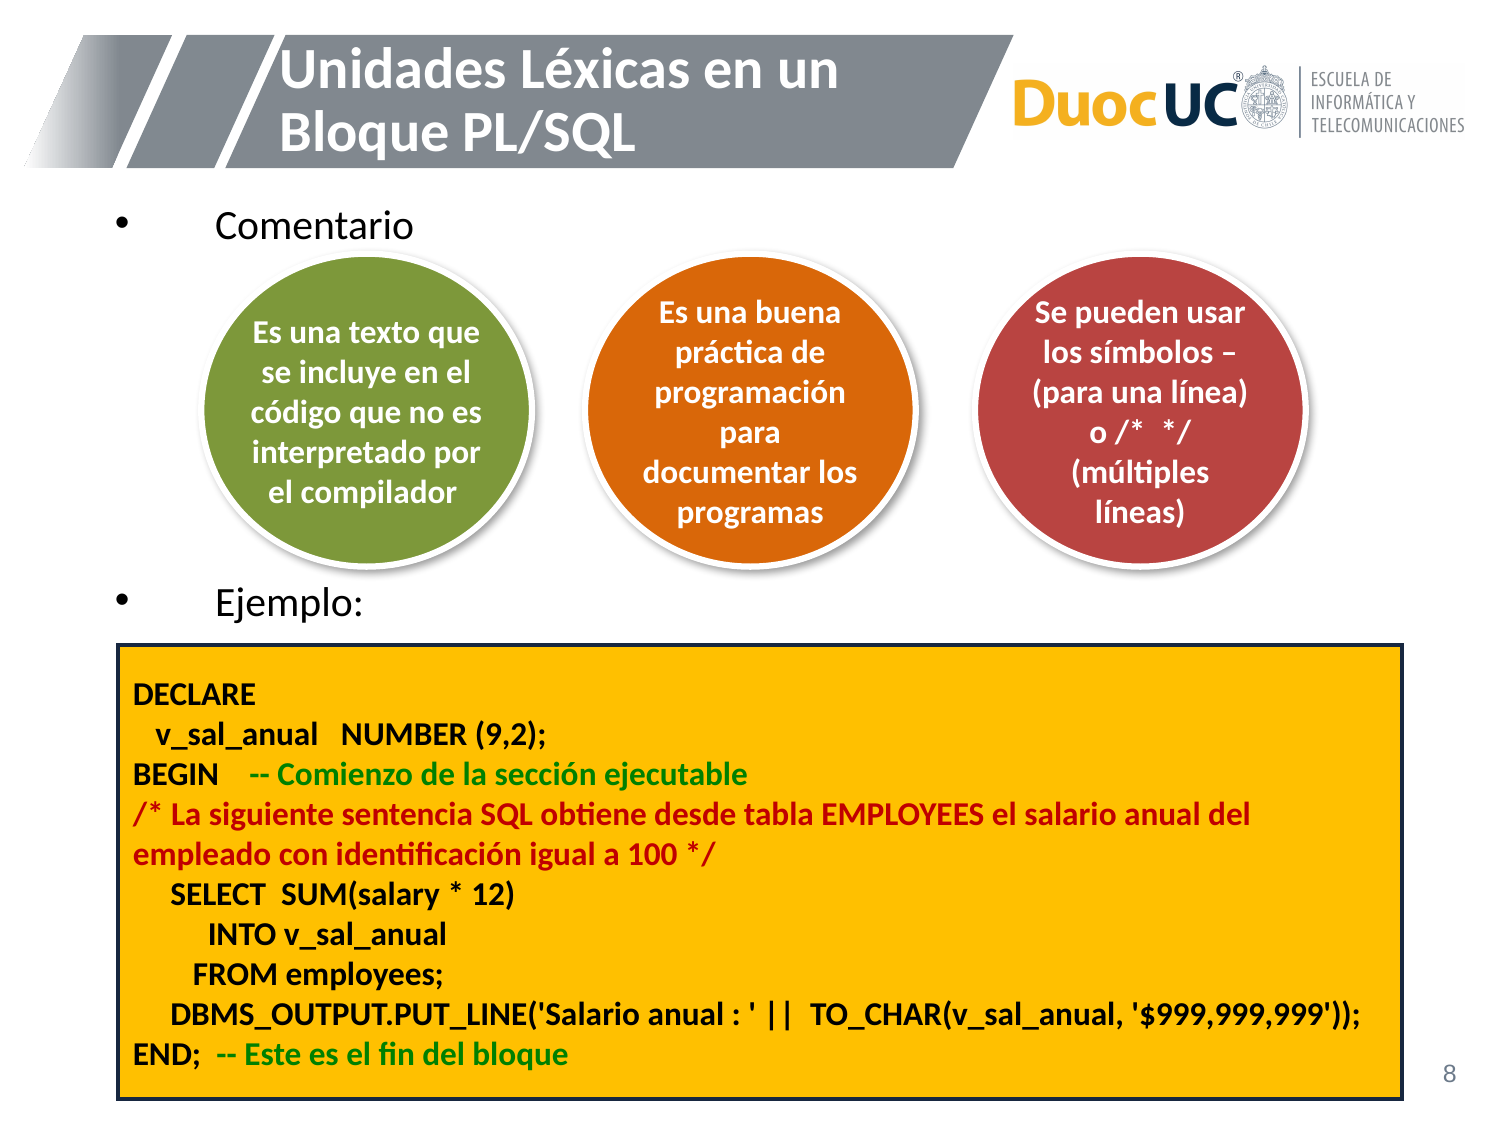

# Unidades Léxicas en un Bloque PL/SQL
Comentario

Ejemplo:

Es una texto que se incluye en el código que no es interpretado por el compilador
Es una buena práctica de programación para documentar los programas
Se pueden usar los símbolos – (para una línea) o /*  */ (múltiples líneas)

DECLARE
   v_sal_anual   NUMBER (9,2);
BEGIN    -- Comienzo de la sección ejecutable
/* La siguiente sentencia SQL obtiene desde tabla EMPLOYEES el salario anual del empleado con identificación igual a 100 */
     SELECT  SUM(salary * 12)
          INTO v_sal_anual
        FROM employees;
     DBMS_OUTPUT.PUT_LINE('Salario anual : ' ||  TO_CHAR(v_sal_anual, '$999,999,999'));
END;  -- Este es el fin del bloque